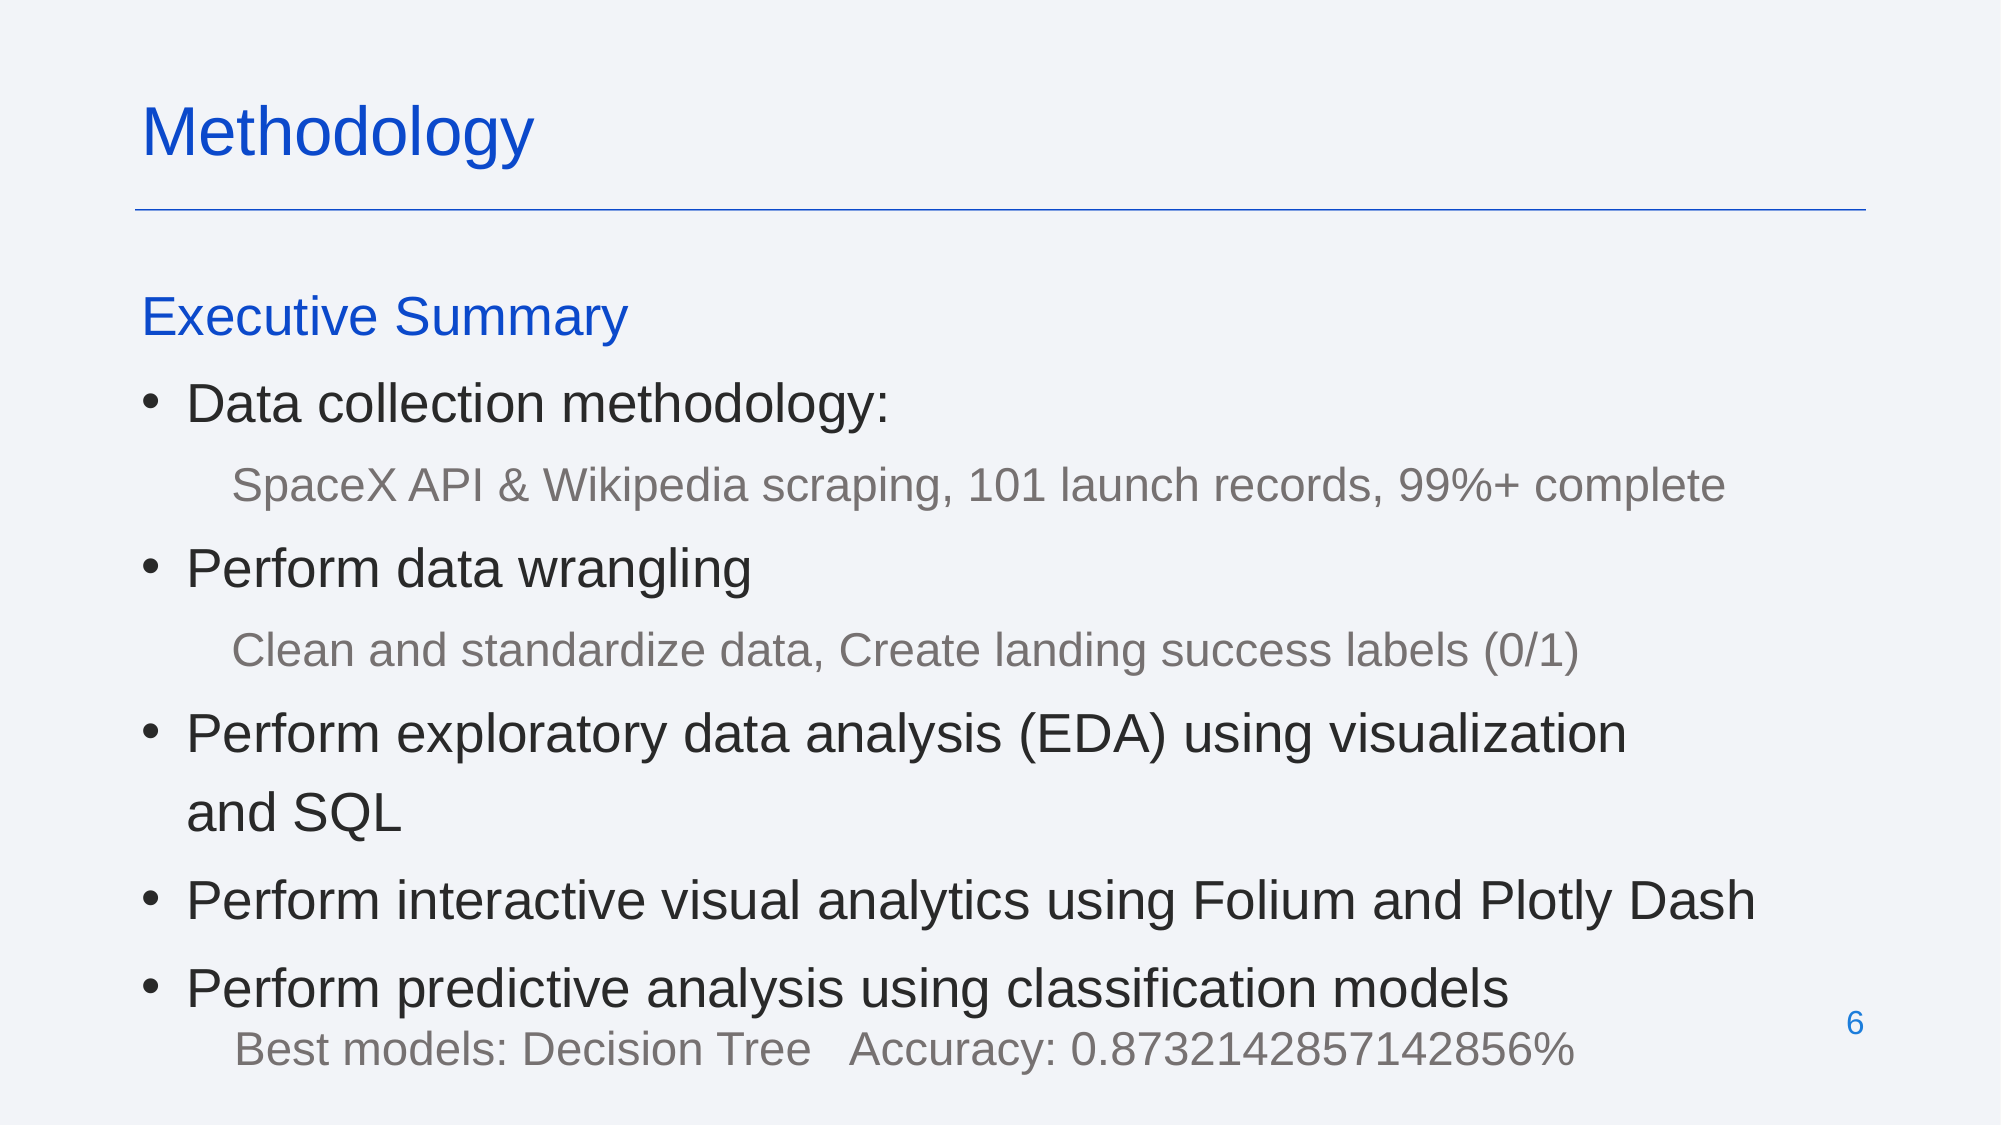

Methodology
Executive Summary
Data collection methodology:
SpaceX API & Wikipedia scraping, 101 launch records, 99%+ complete
Perform data wrangling
Clean and standardize data, Create landing success labels (0/1)
Perform exploratory data analysis (EDA) using visualization and SQL
Perform interactive visual analytics using Folium and Plotly Dash
Perform predictive analysis using classification models
       Best models: Decision Tree   Accuracy: 0.8732142857142856%

6